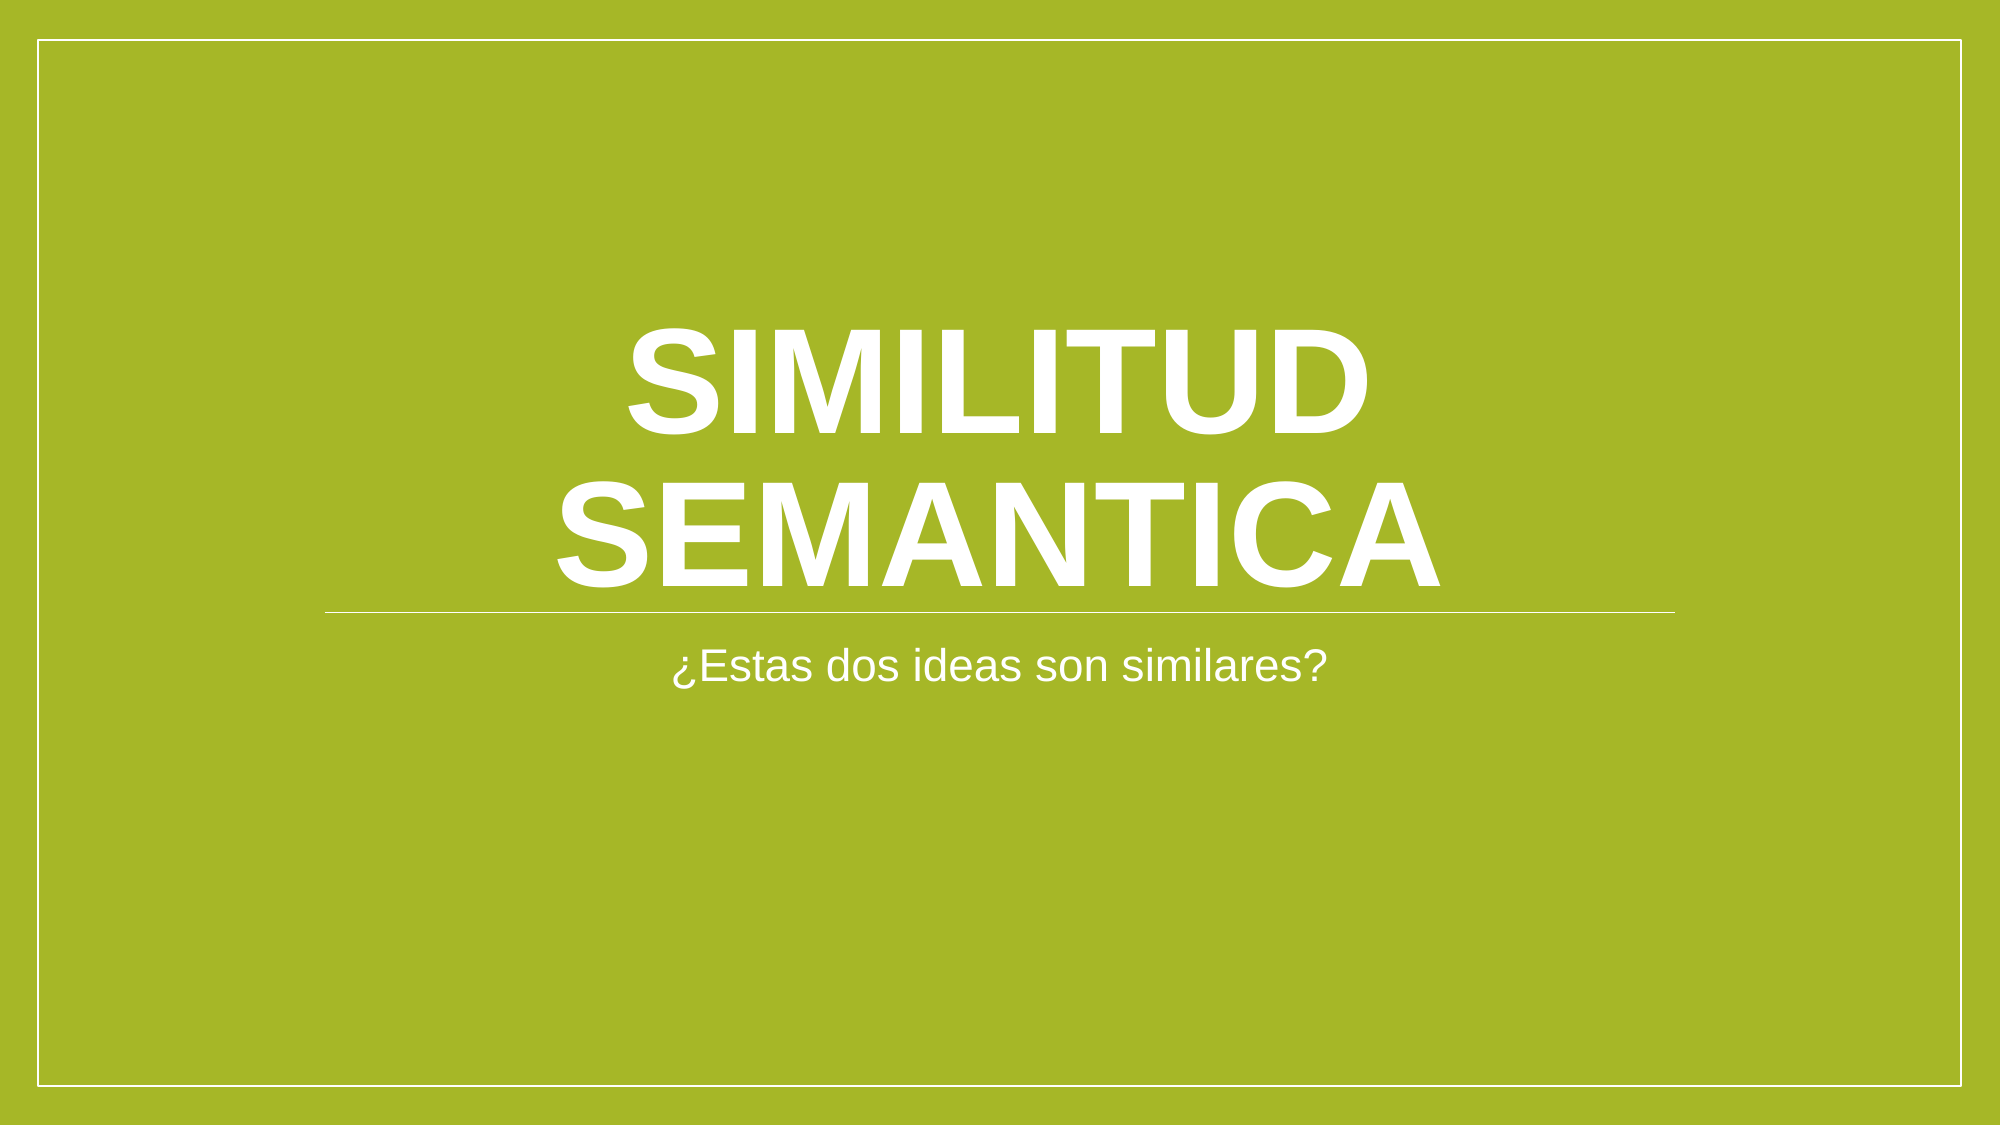

# SIMILITUD SEMANTICA
¿Estas dos ideas son similares?